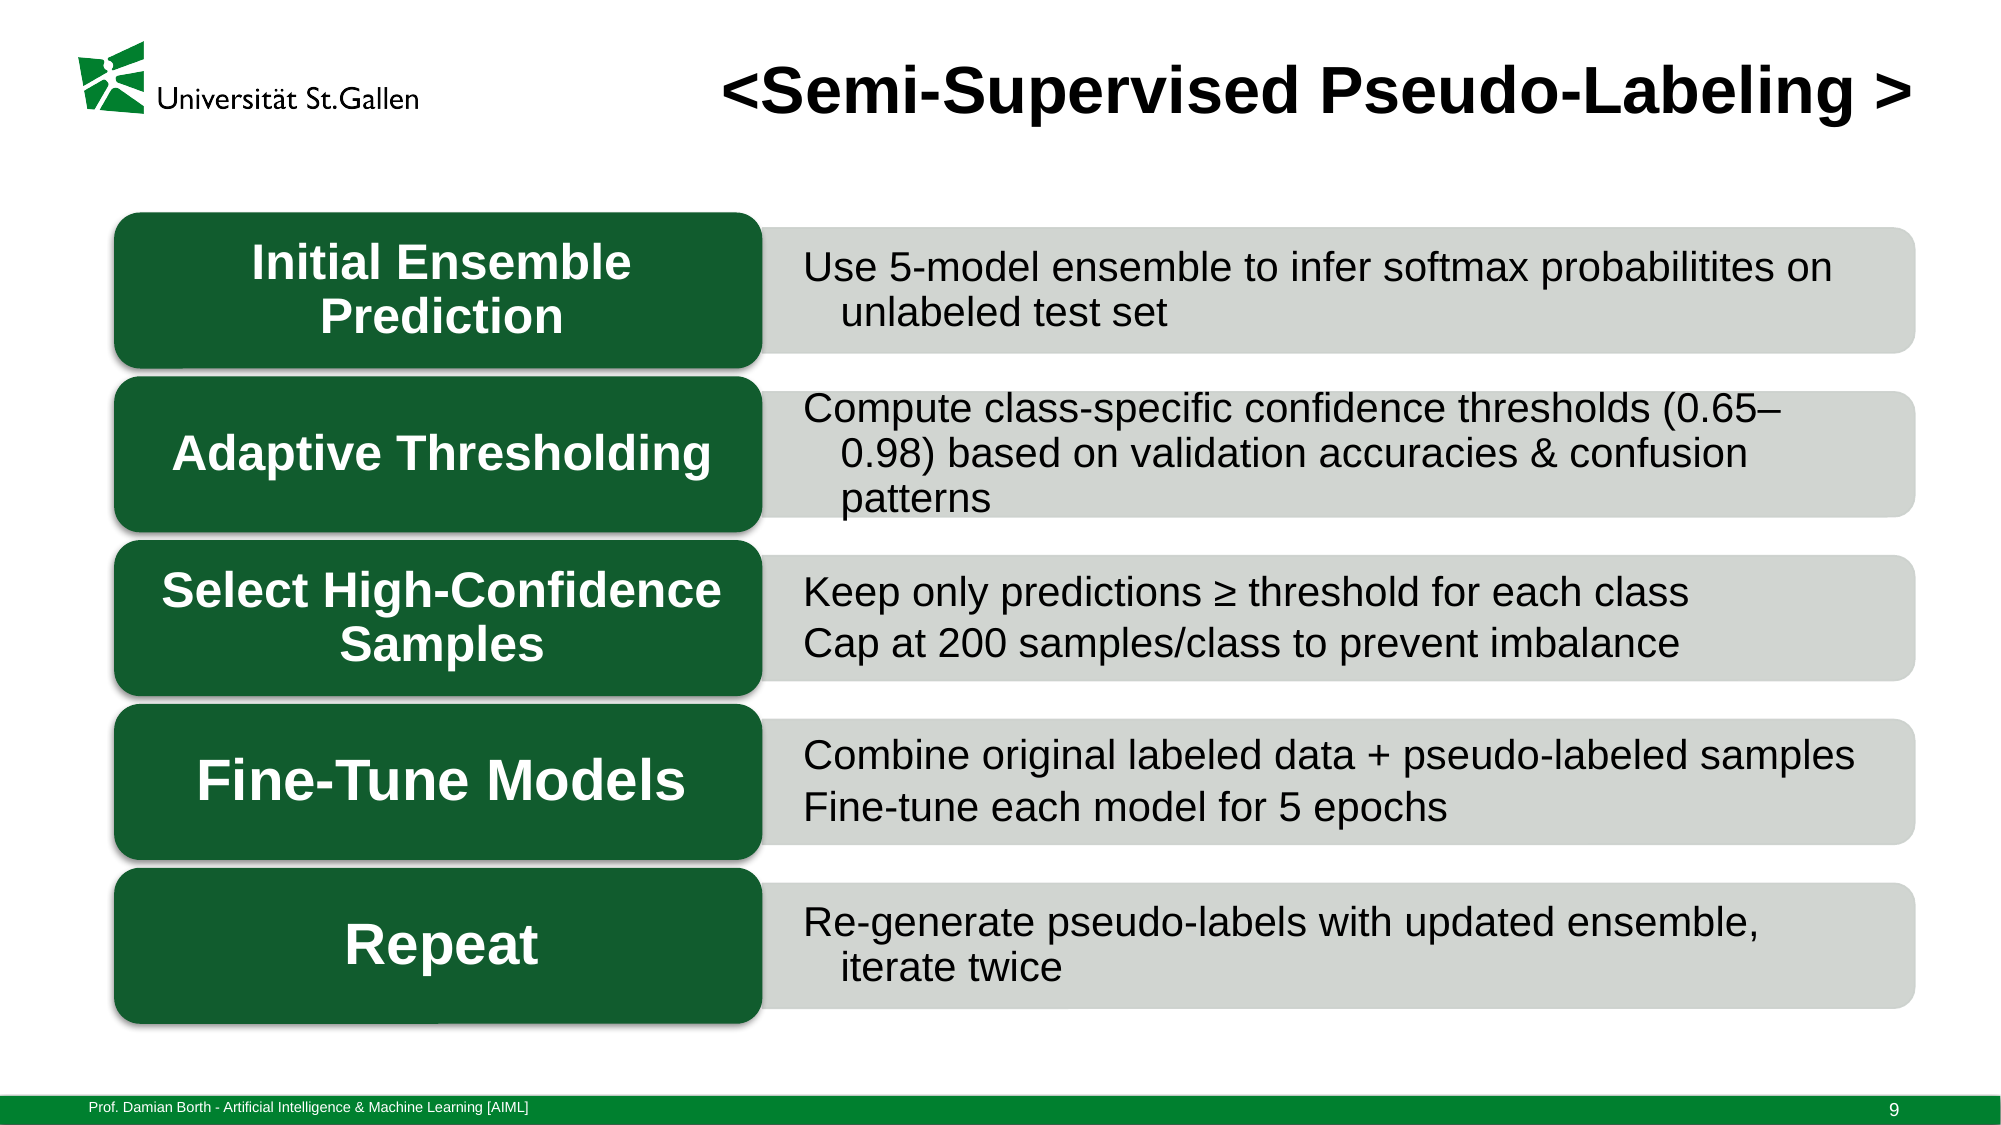

# <Semi-Supervised Pseudo-Labeling >
Use 5-model ensemble to infer softmax probabilitites on unlabeled test set
Initial Ensemble Prediction
Compute class-specific confidence thresholds (0.65–0.98) based on validation accuracies & confusion patterns
Adaptive Thresholding
Keep only predictions ≥ threshold for each class
Cap at 200 samples/class to prevent imbalance
Select High-Confidence Samples
Combine original labeled data + pseudo-labeled samples
Fine-tune each model for 5 epochs
Fine-Tune Models
Re-generate pseudo-labels with updated ensemble, iterate twice
Repeat
9
Prof. Damian Borth - Artificial Intelligence & Machine Learning [AIML]